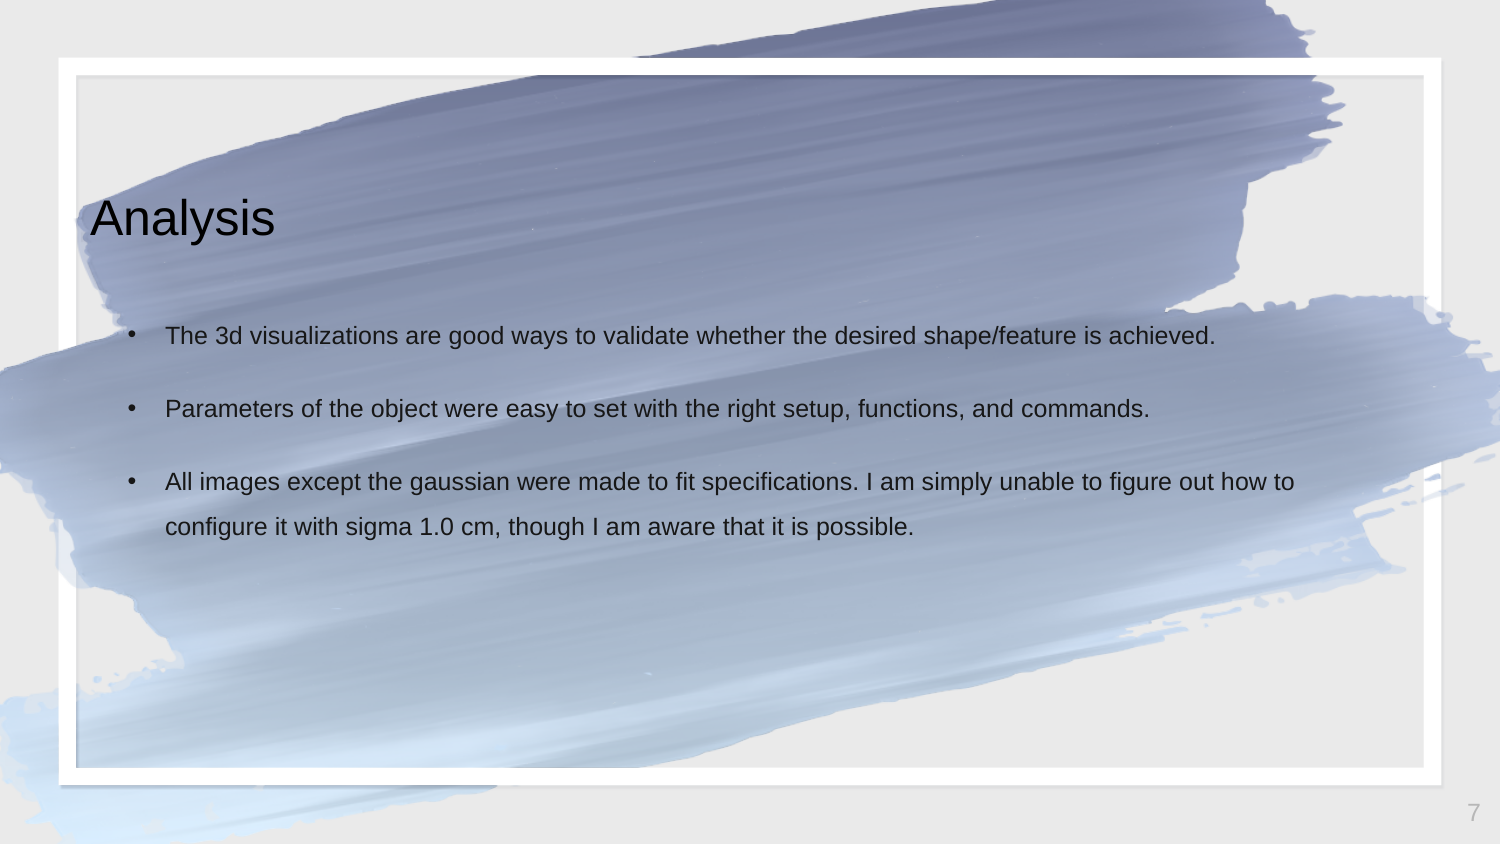

Analysis
The 3d visualizations are good ways to validate whether the desired shape/feature is achieved.
Parameters of the object were easy to set with the right setup, functions, and commands.
All images except the gaussian were made to fit specifications. I am simply unable to figure out how to configure it with sigma 1.0 cm, though I am aware that it is possible.

7